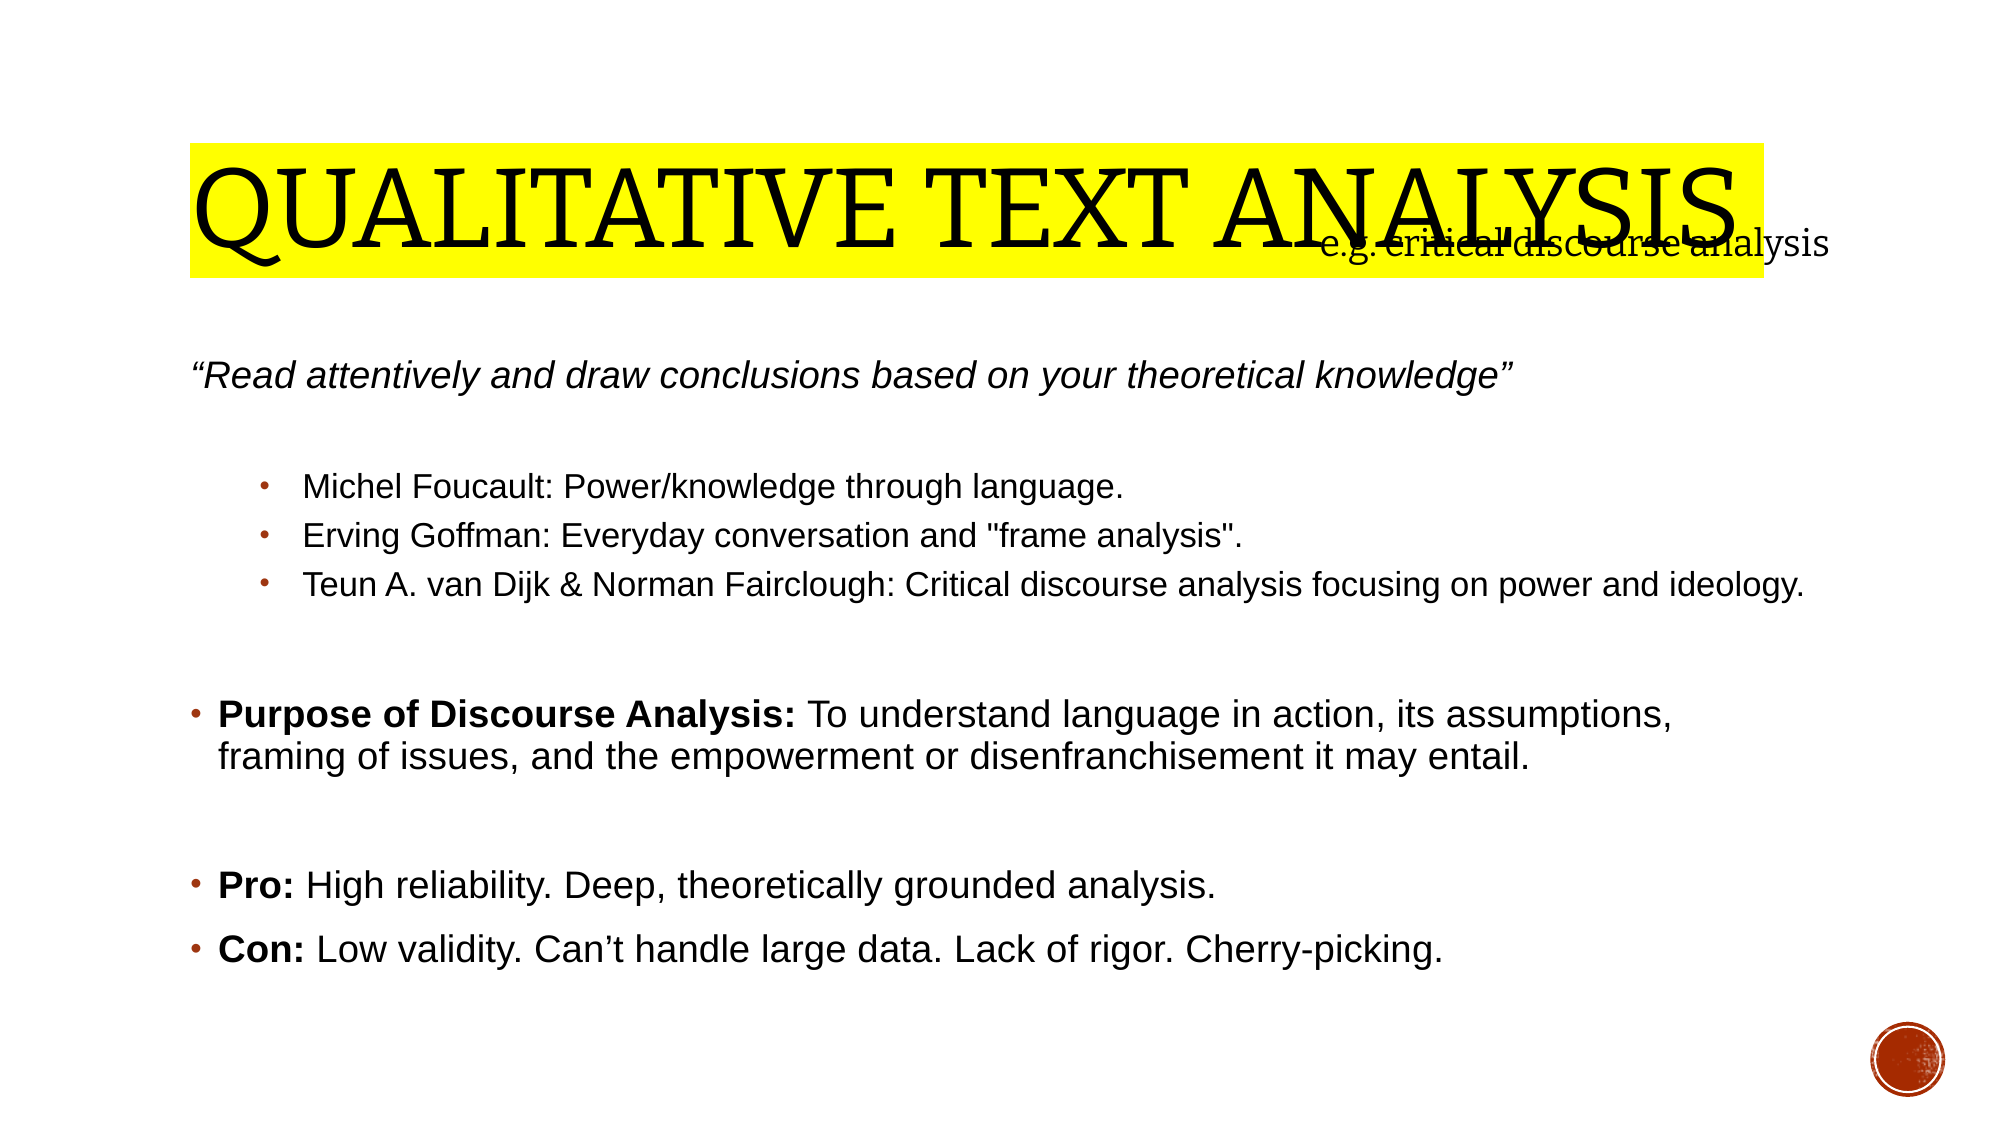

# Qualitative text analysis
e.g. critical discourse analysis
“Read attentively and draw conclusions based on your theoretical knowledge”

Michel Foucault: Power/knowledge through language.
Erving Goffman: Everyday conversation and "frame analysis".
Teun A. van Dijk & Norman Fairclough: Critical discourse analysis focusing on power and ideology.

Purpose of Discourse Analysis: To understand language in action, its assumptions, framing of issues, and the empowerment or disenfranchisement it may entail.

Pro: High reliability. Deep, theoretically grounded analysis.
Con: Low validity. Can’t handle large data. Lack of rigor. Cherry-picking.